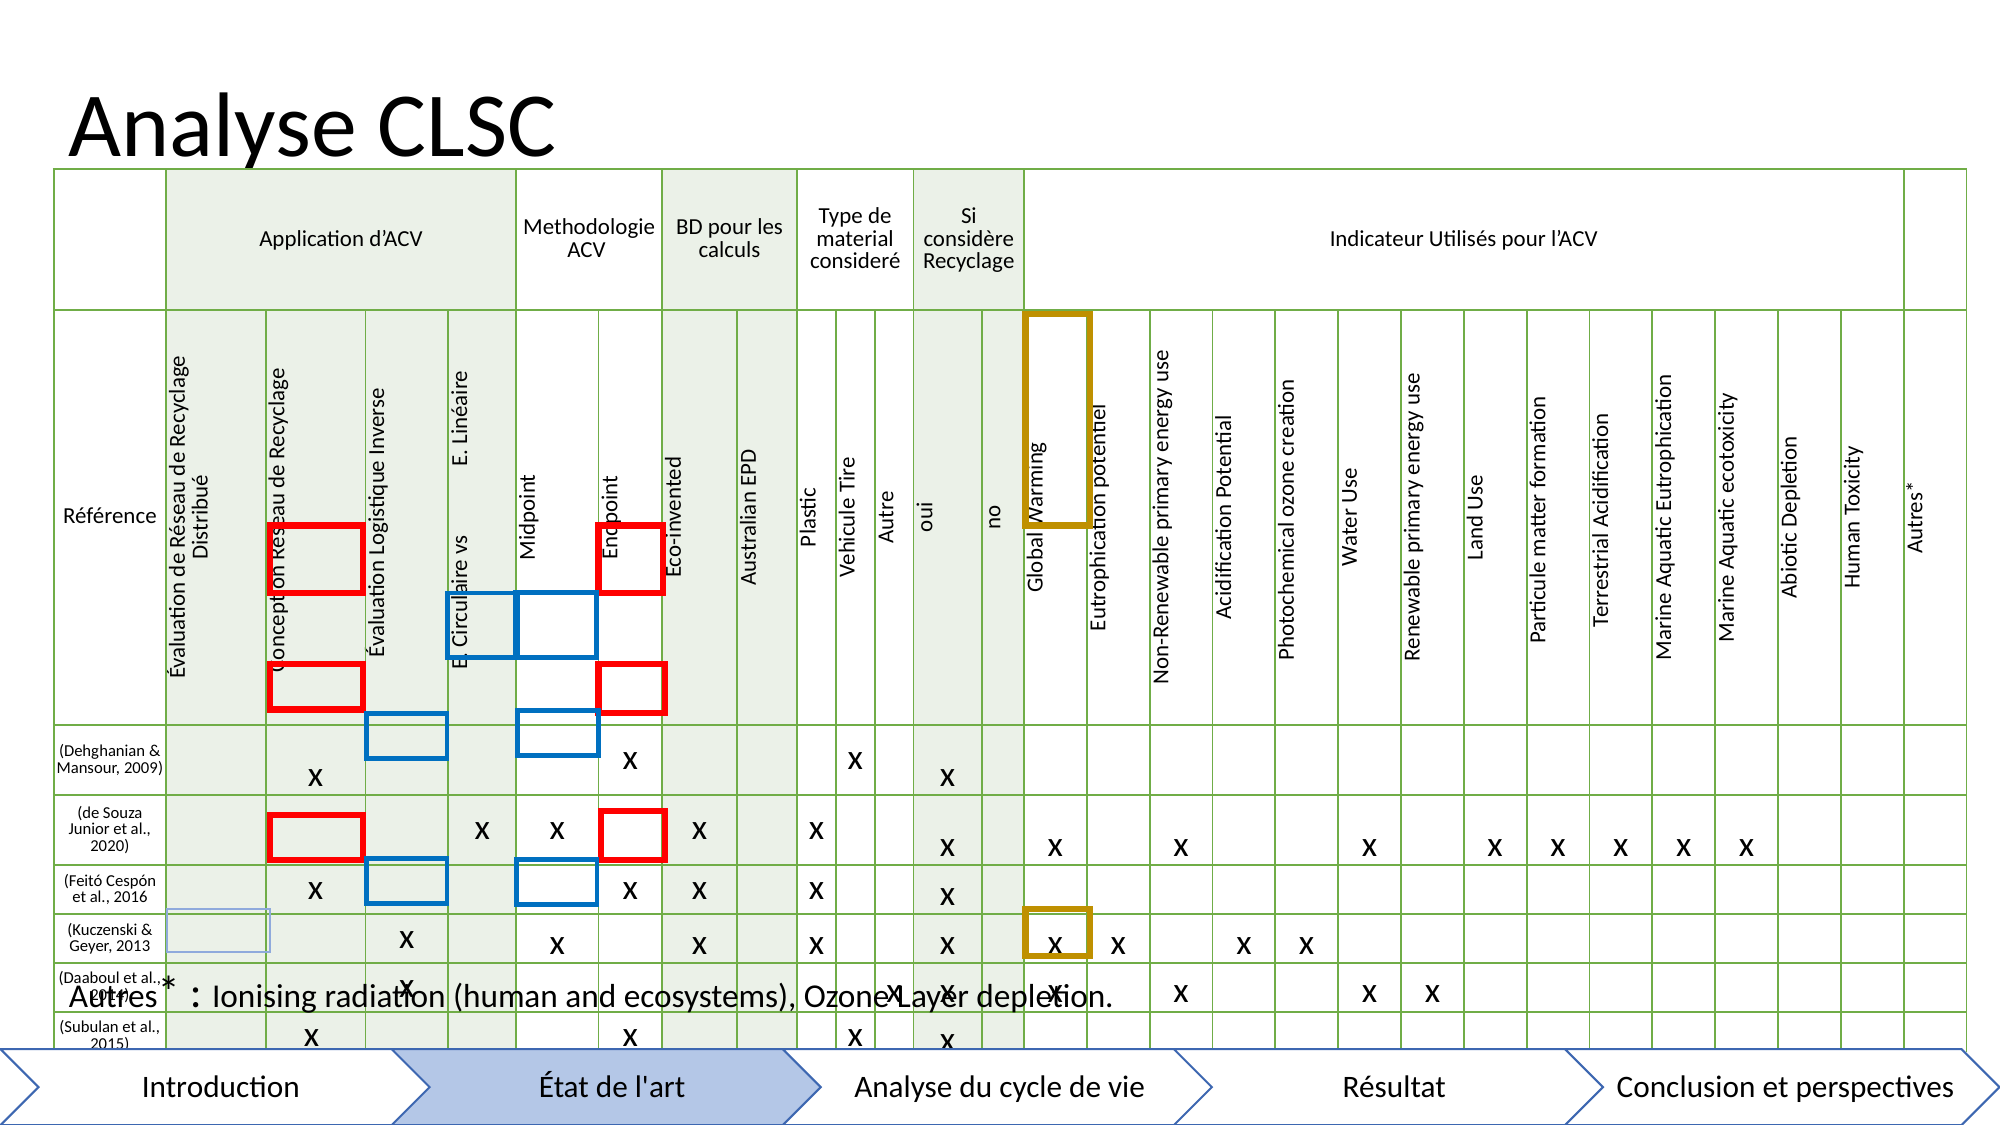

# Analyse CLSC
|  | Application d’ACV | Application d’ACV |  |  | Methodologie ACV |  | BD pour les calculs |  | Type de material consideré |  |  | Si considère Recyclage |  | Indicateur Utilisés pour l’ACV |  |  |  |  |  |  |  |  |  |  |  |  |  |  |
| --- | --- | --- | --- | --- | --- | --- | --- | --- | --- | --- | --- | --- | --- | --- | --- | --- | --- | --- | --- | --- | --- | --- | --- | --- | --- | --- | --- | --- |
| Référence | Évaluation de Réseau de Recyclage Distribué | Conception Réseau de Recyclage | Évaluation Logistique Inverse | E. Circulaire vs E. Linéaire | Midpoint | Endpoint | Eco-invented | Australian EPD | Plastic | Vehicule Tire | Autre | oui | no | Global Warming | Eutrophication potentiel | Non-Renewable primary energy use | Acidification Potential | Photochemical ozone creation | Water Use | Renewable primary energy use | Land Use | Particule matter formation | Terrestrial Acidification | Marine Aquatic Eutrophication | Marine Aquatic ecotoxicity | Abiotic Depletion | Human Toxicity | Autres\* |
| (Dehghanian & Mansour, 2009) |  | x |  |  |  | x |  |  |  | x |  | x |  |  |  |  |  |  |  |  |  |  |  |  |  |  |  |  |
| (de Souza Junior et al., 2020) |  |  |  | x | x |  | x |  | x |  |  | x |  | x |  | x |  |  | x |  | x | x | x | x | x |  |  |  |
| (Feitó Cespón et al., 2016 |  | x |  |  |  | x | x |  | x |  |  | x |  |  |  |  |  |  |  |  |  |  |  |  |  |  |  |  |
| (Kuczenski & Geyer, 2013 |  |  | x |  | x |  | x |  | x |  |  | x |  | x | x |  | x | x |  |  |  |  |  |  |  |  |  |  |
| (Daaboul et al., 2014) |  |  | x |  |  |  |  |  |  |  | x | x |  | x |  | x |  |  | x | x |  |  |  |  |  |  |  |  |
| (Subulan et al., 2015) |  | x |  |  |  | x |  |  |  | x |  | x |  |  |  |  |  |  |  |  |  |  |  |  |  |  |  |  |
| (Chen et al., 2019) |  |  | x |  | x |  |  |  |  |  | x | x |  | x | x |  | x | x |  |  |  |  |  |  |  | x | x |  |
| Total | 0 | 3 | 3 | 1 | 3 | 3 | 3 | 0 | 3 | 2 | 2 | 7 | 0 | 4 | 2 | 2 | 2 | 2 | 2 | 1 | 1 | 1 | 1 | 1 | 1 | 1 | 1 | 0 |

Autres* : Ionising radiation (human and ecosystems), Ozone Layer depletion.
Introduction
État de l'art
Analyse du cycle de vie
Résultat
Conclusion et perspectives

4